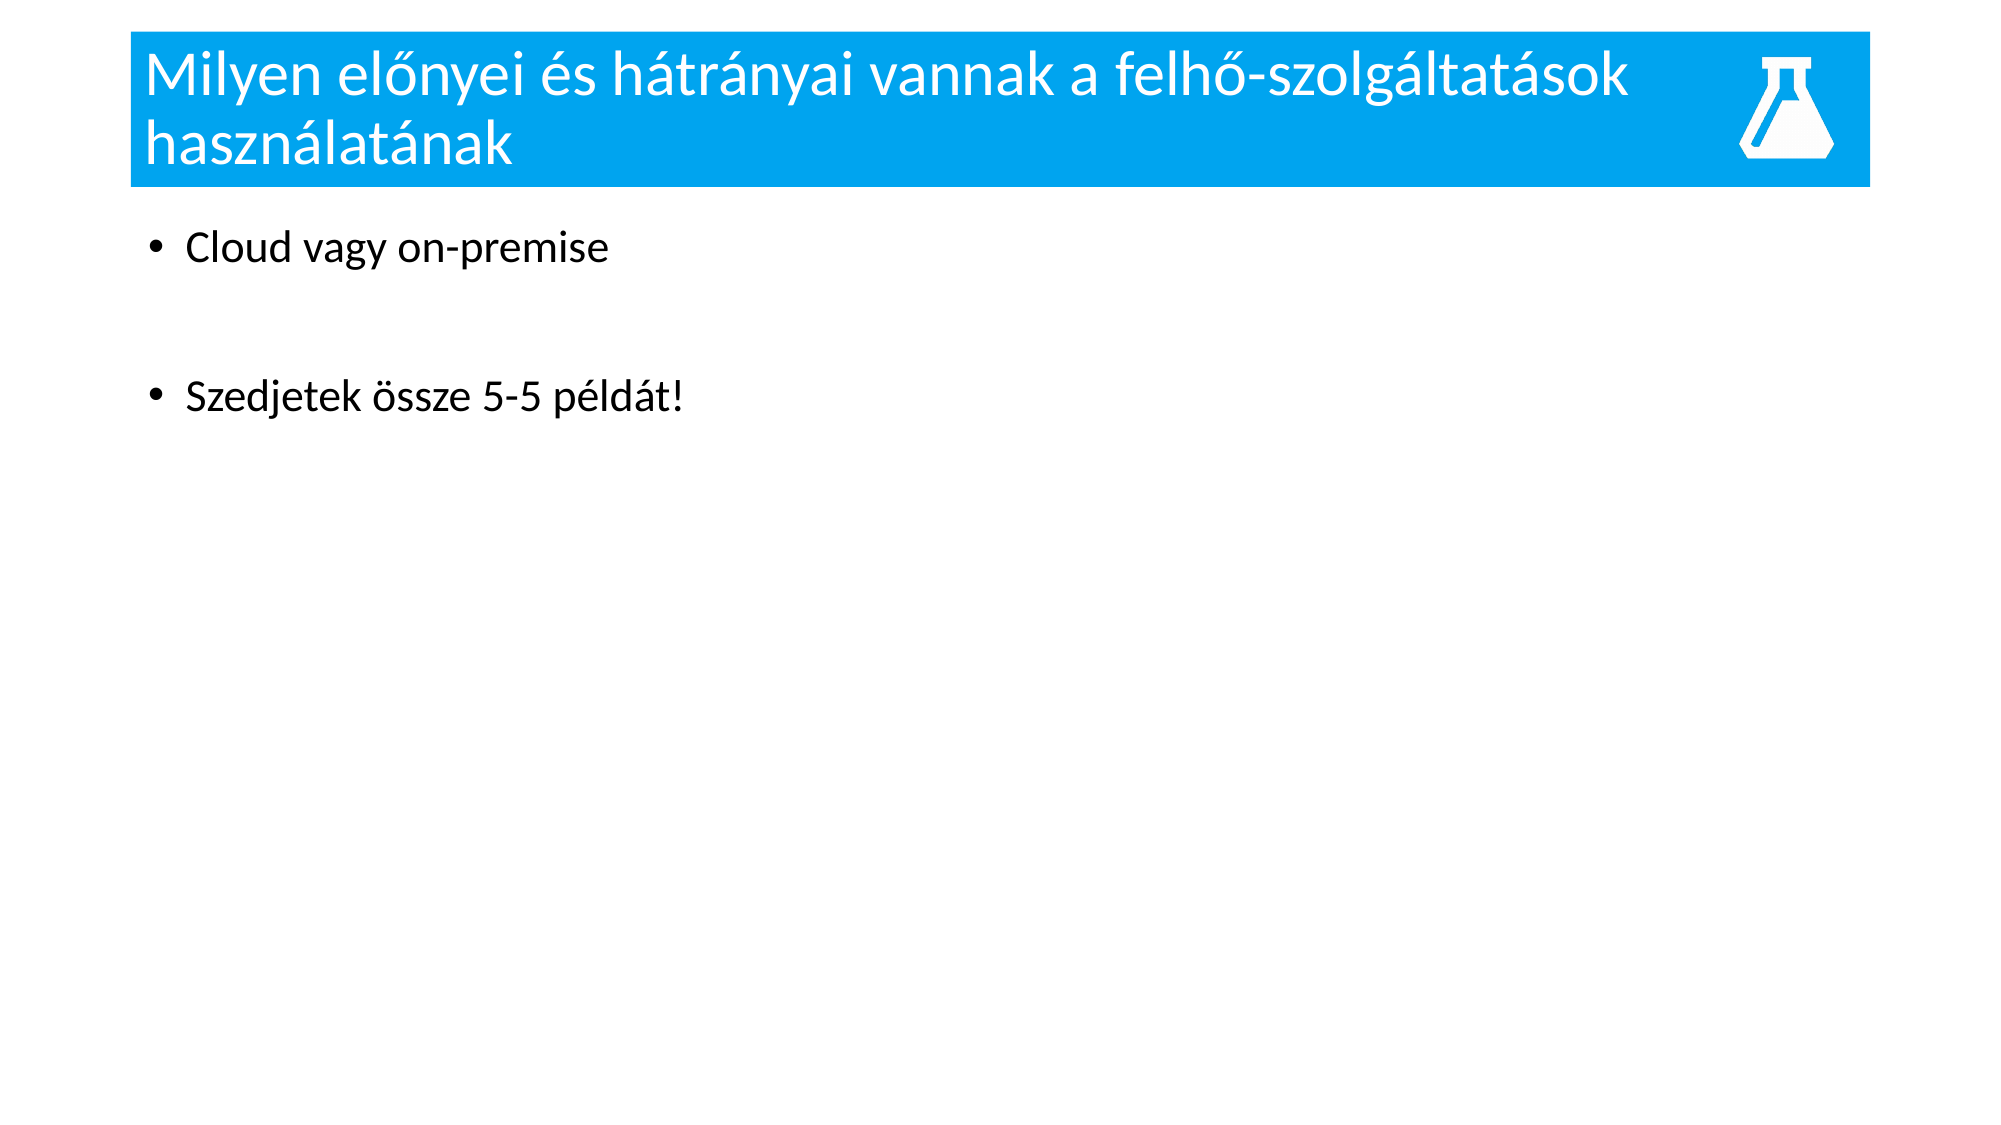

# Milyen előnyei és hátrányai vannak a felhő-szolgáltatások használatának
Cloud vagy on-premise

Szedjetek össze 5-5 példát!